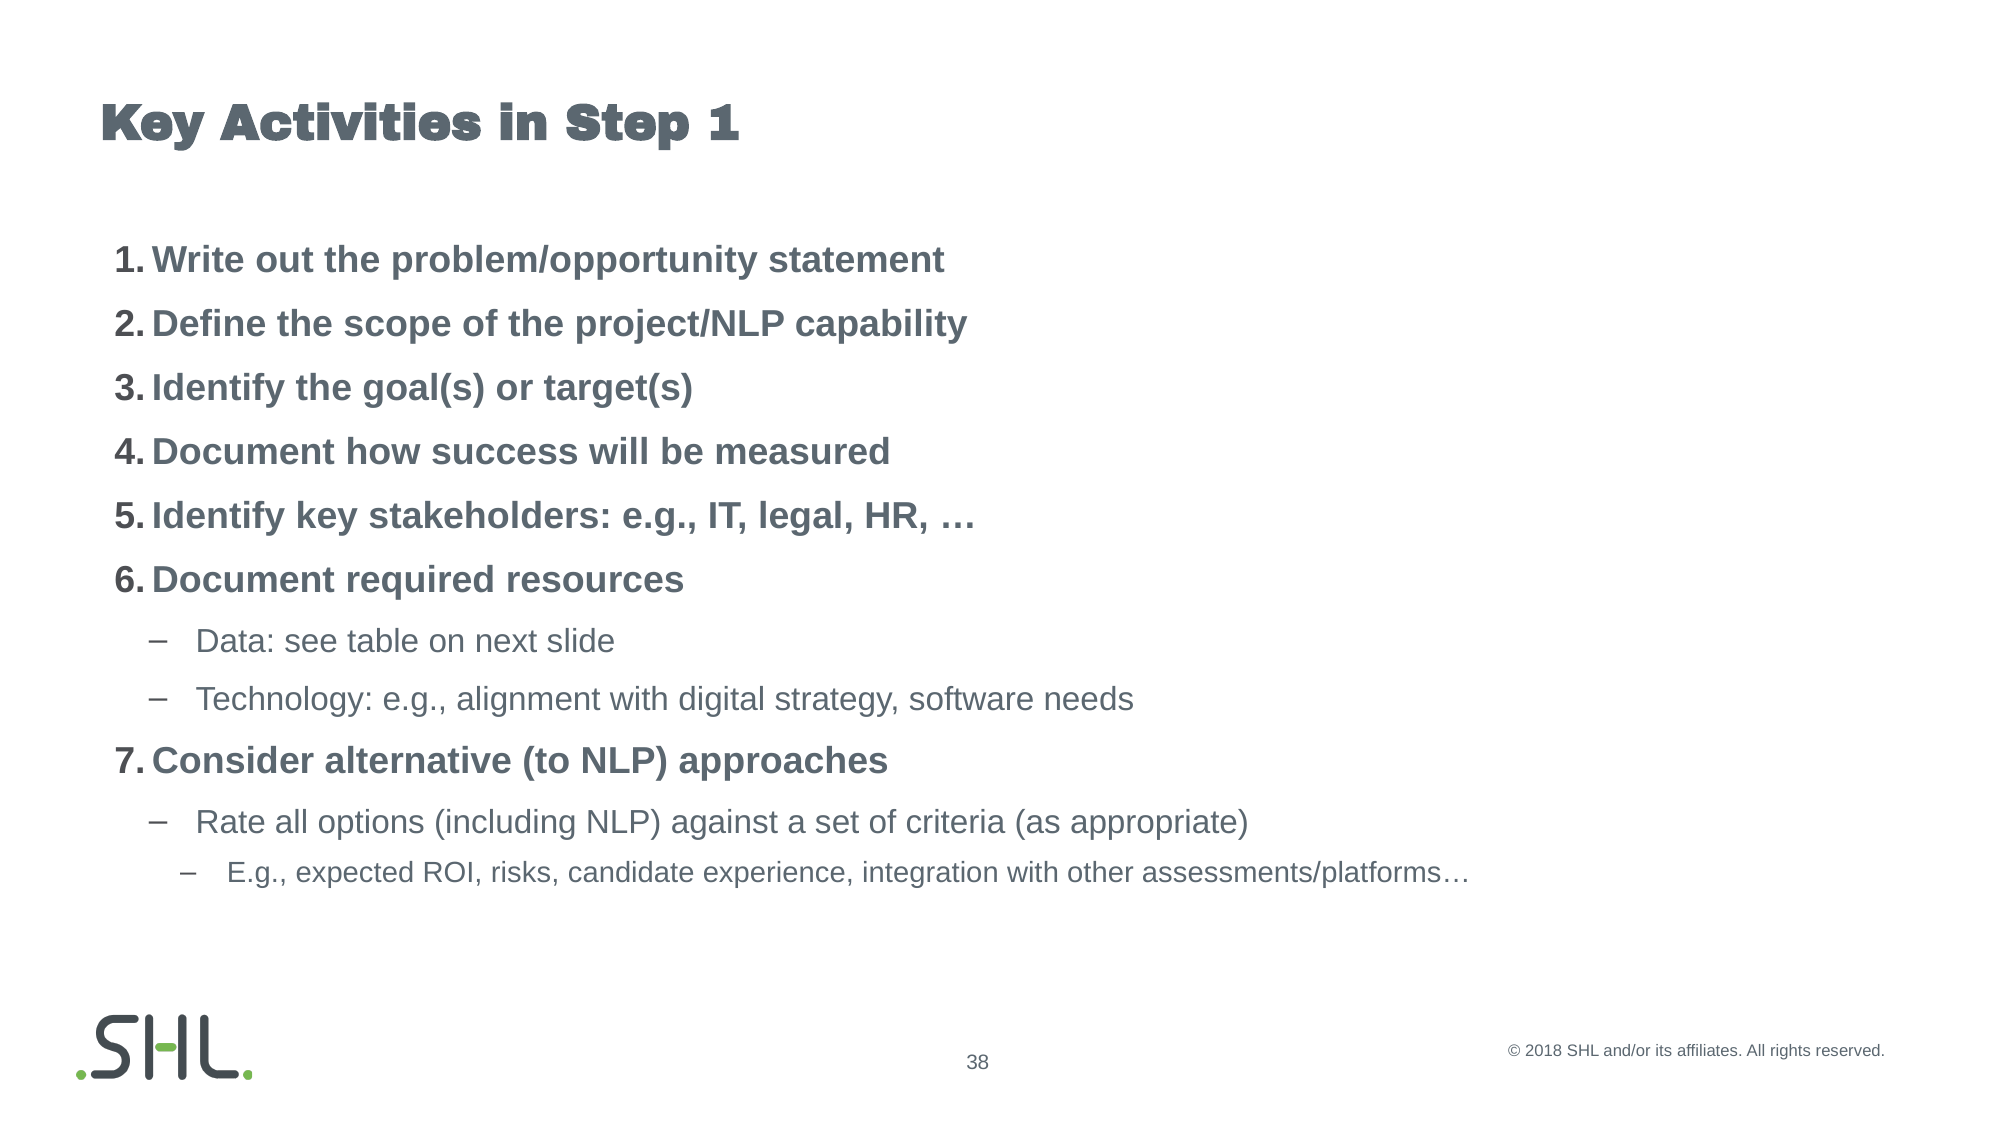

# Key Activities in Step 1
Write out the problem/opportunity statement
Define the scope of the project/NLP capability
Identify the goal(s) or target(s)
Document how success will be measured
Identify key stakeholders: e.g., IT, legal, HR, …
Document required resources
Data: see table on next slide
Technology: e.g., alignment with digital strategy, software needs
Consider alternative (to NLP) approaches
Rate all options (including NLP) against a set of criteria (as appropriate)
E.g., expected ROI, risks, candidate experience, integration with other assessments/platforms…

© 2018 SHL and/or its affiliates. All rights reserved.